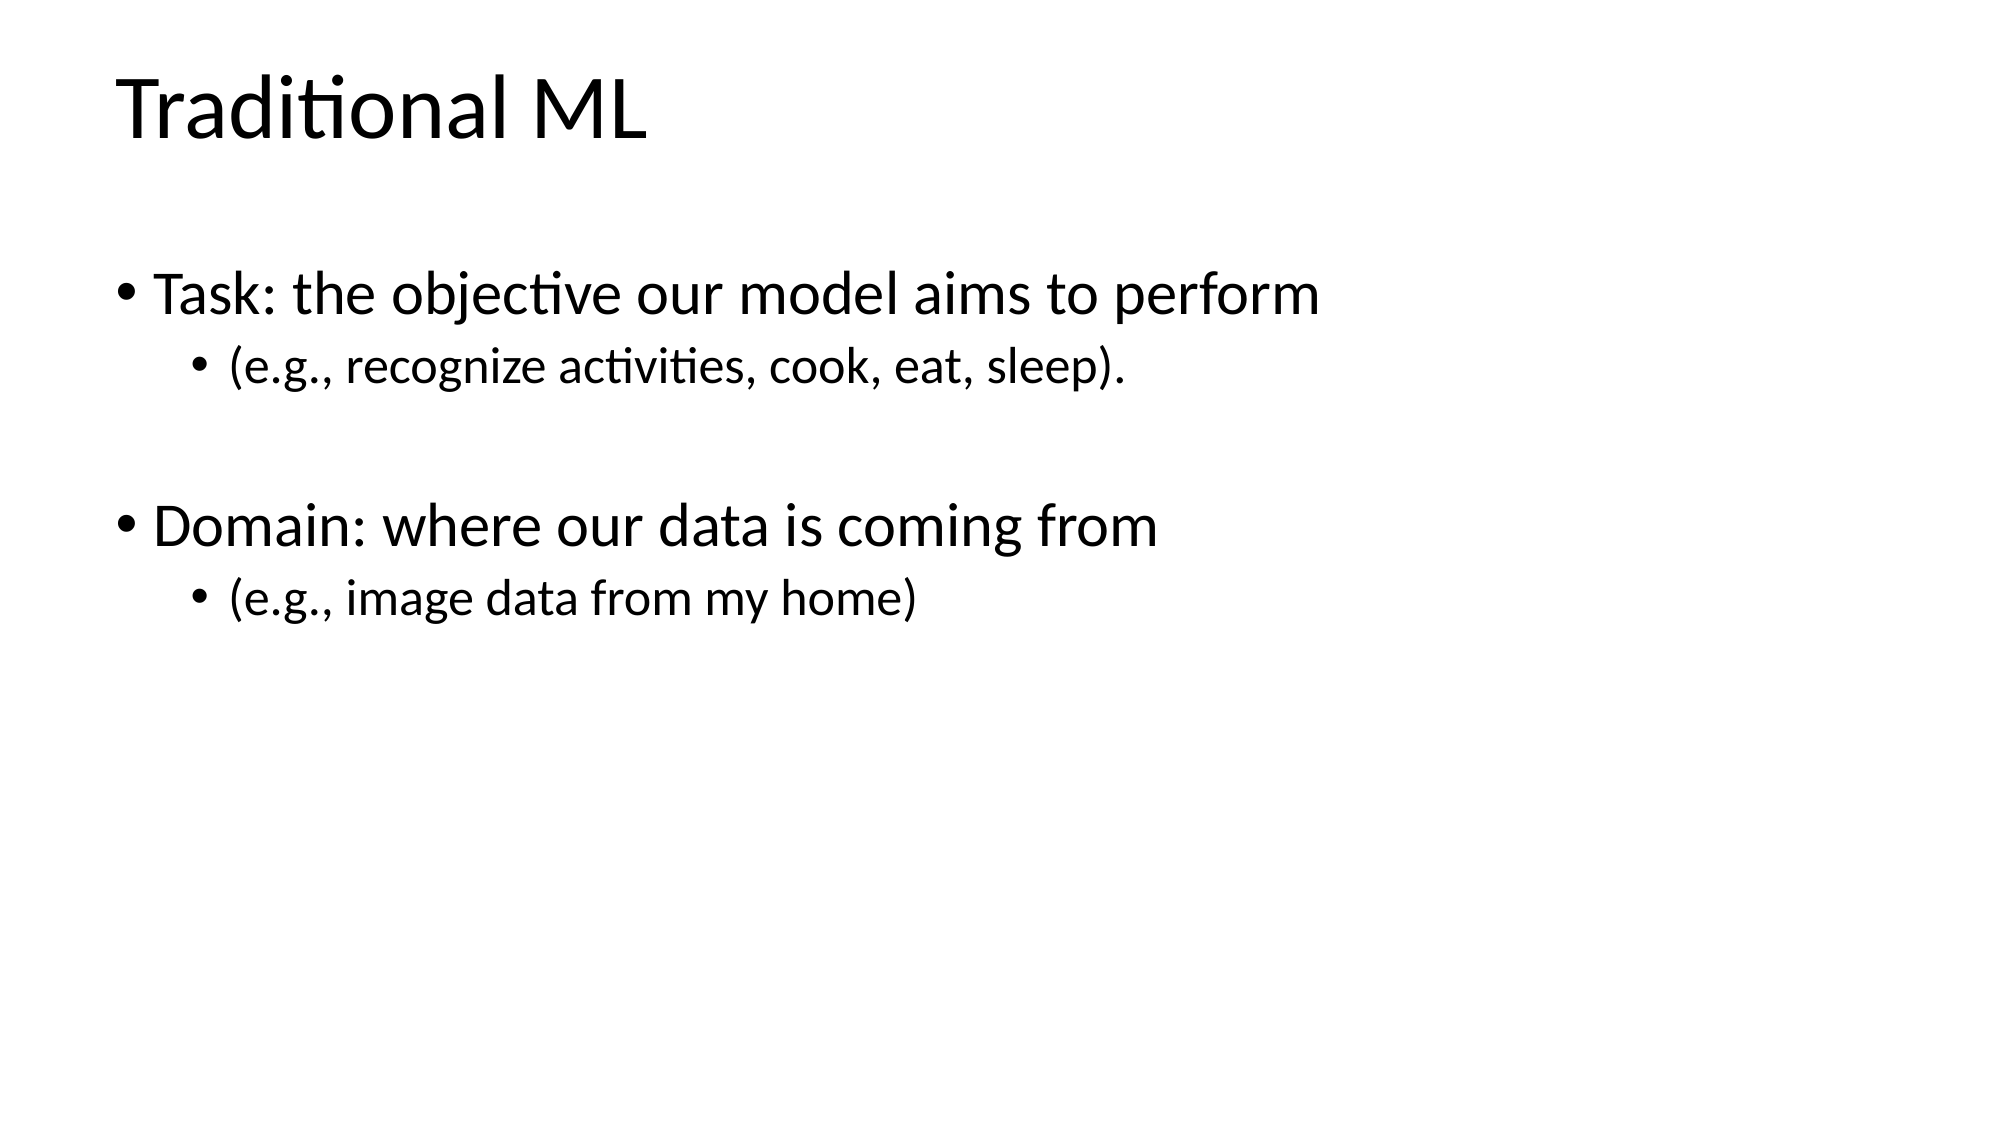

# Traditional ML
Task: the objective our model aims to perform
(e.g., recognize activities, cook, eat, sleep).

Domain: where our data is coming from
(e.g., image data from my home)